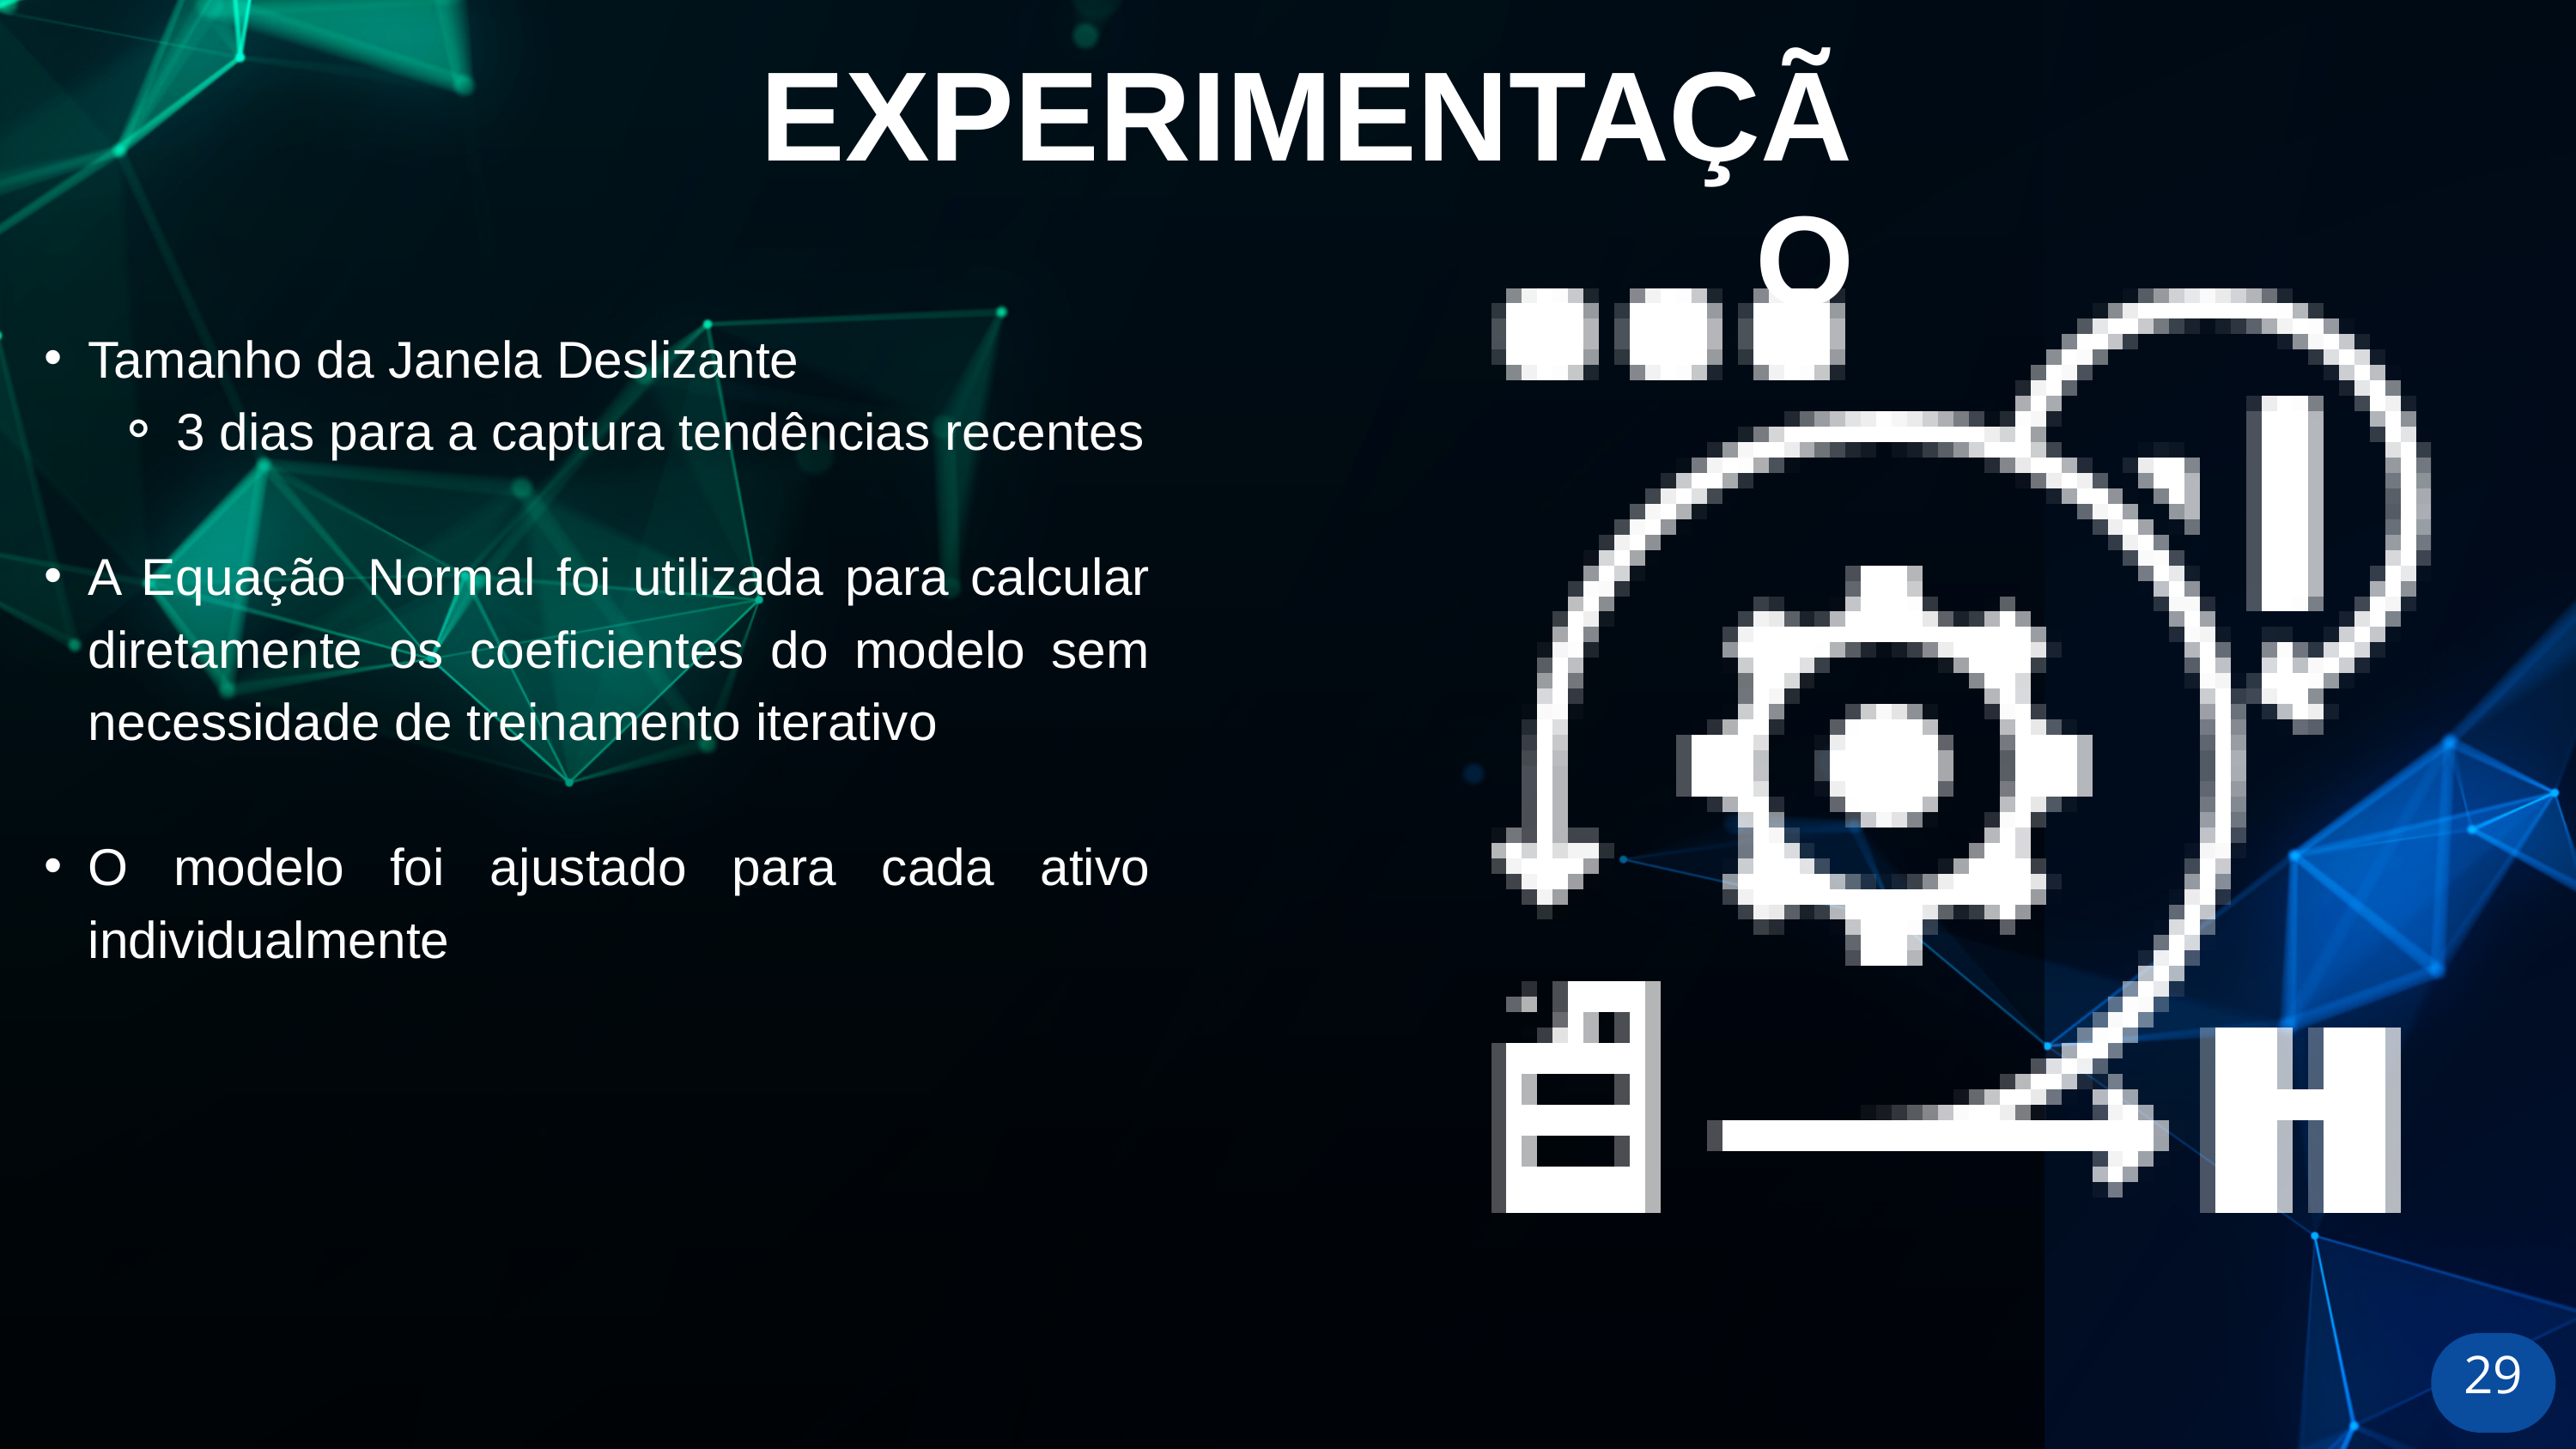

EXPERIMENTAÇÃO

Tamanho da Janela Deslizante
3 dias para a captura tendências recentes

A Equação Normal foi utilizada para calcular diretamente os coeficientes do modelo sem necessidade de treinamento iterativo

O modelo foi ajustado para cada ativo individualmente

29